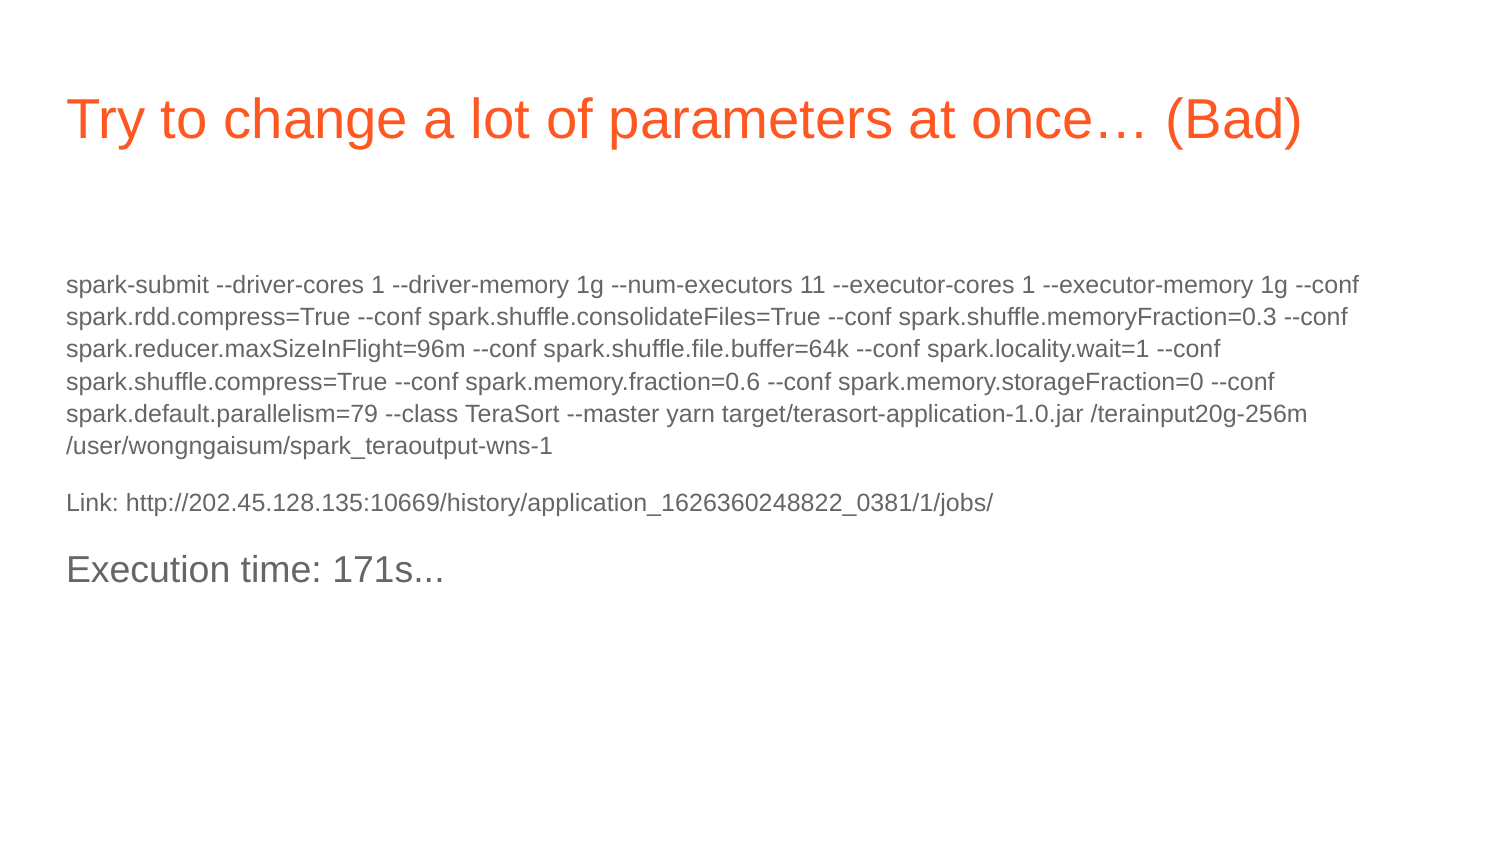

# Try to change a lot of parameters at once… (Bad)
spark-submit --driver-cores 1 --driver-memory 1g --num-executors 11 --executor-cores 1 --executor-memory 1g --conf spark.rdd.compress=True --conf spark.shuffle.consolidateFiles=True --conf spark.shuffle.memoryFraction=0.3 --conf spark.reducer.maxSizeInFlight=96m --conf spark.shuffle.file.buffer=64k --conf spark.locality.wait=1 --conf spark.shuffle.compress=True --conf spark.memory.fraction=0.6 --conf spark.memory.storageFraction=0 --conf spark.default.parallelism=79 --class TeraSort --master yarn target/terasort-application-1.0.jar /terainput20g-256m /user/wongngaisum/spark_teraoutput-wns-1
Link: http://202.45.128.135:10669/history/application_1626360248822_0381/1/jobs/
Execution time: 171s...